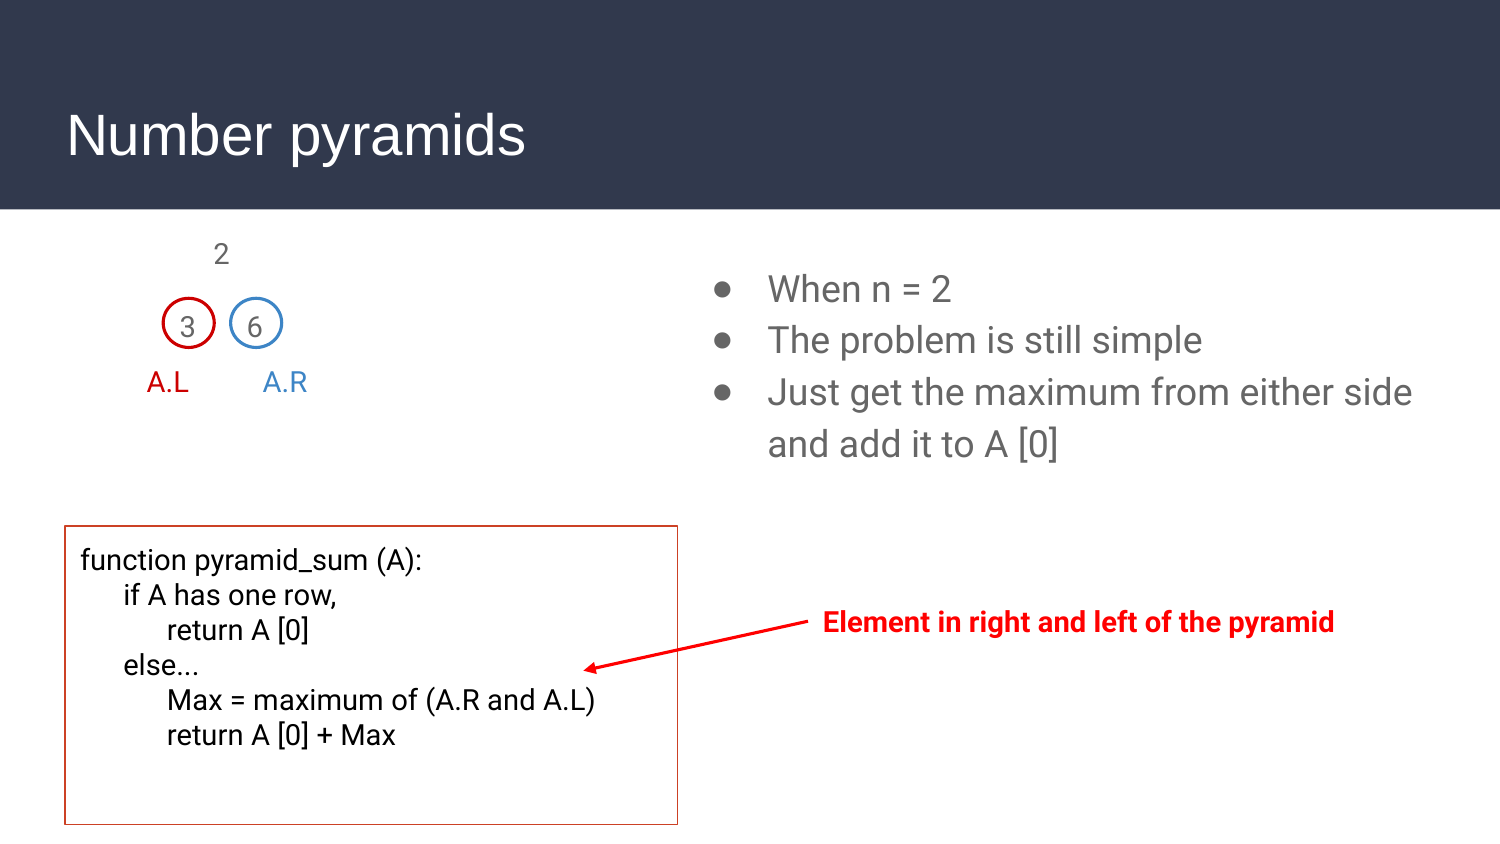

# Number pyramids

2
3       6

When n = 2
The problem is still simple
Just get the maximum from either side and add it to A [0]

A.L
A.R
function pyramid_sum (A):
      if A has one row,
            return A [0]
      else...
            Max = maximum of (A.R and A.L)
            return A [0] + Max

Element in right and left of the pyramid